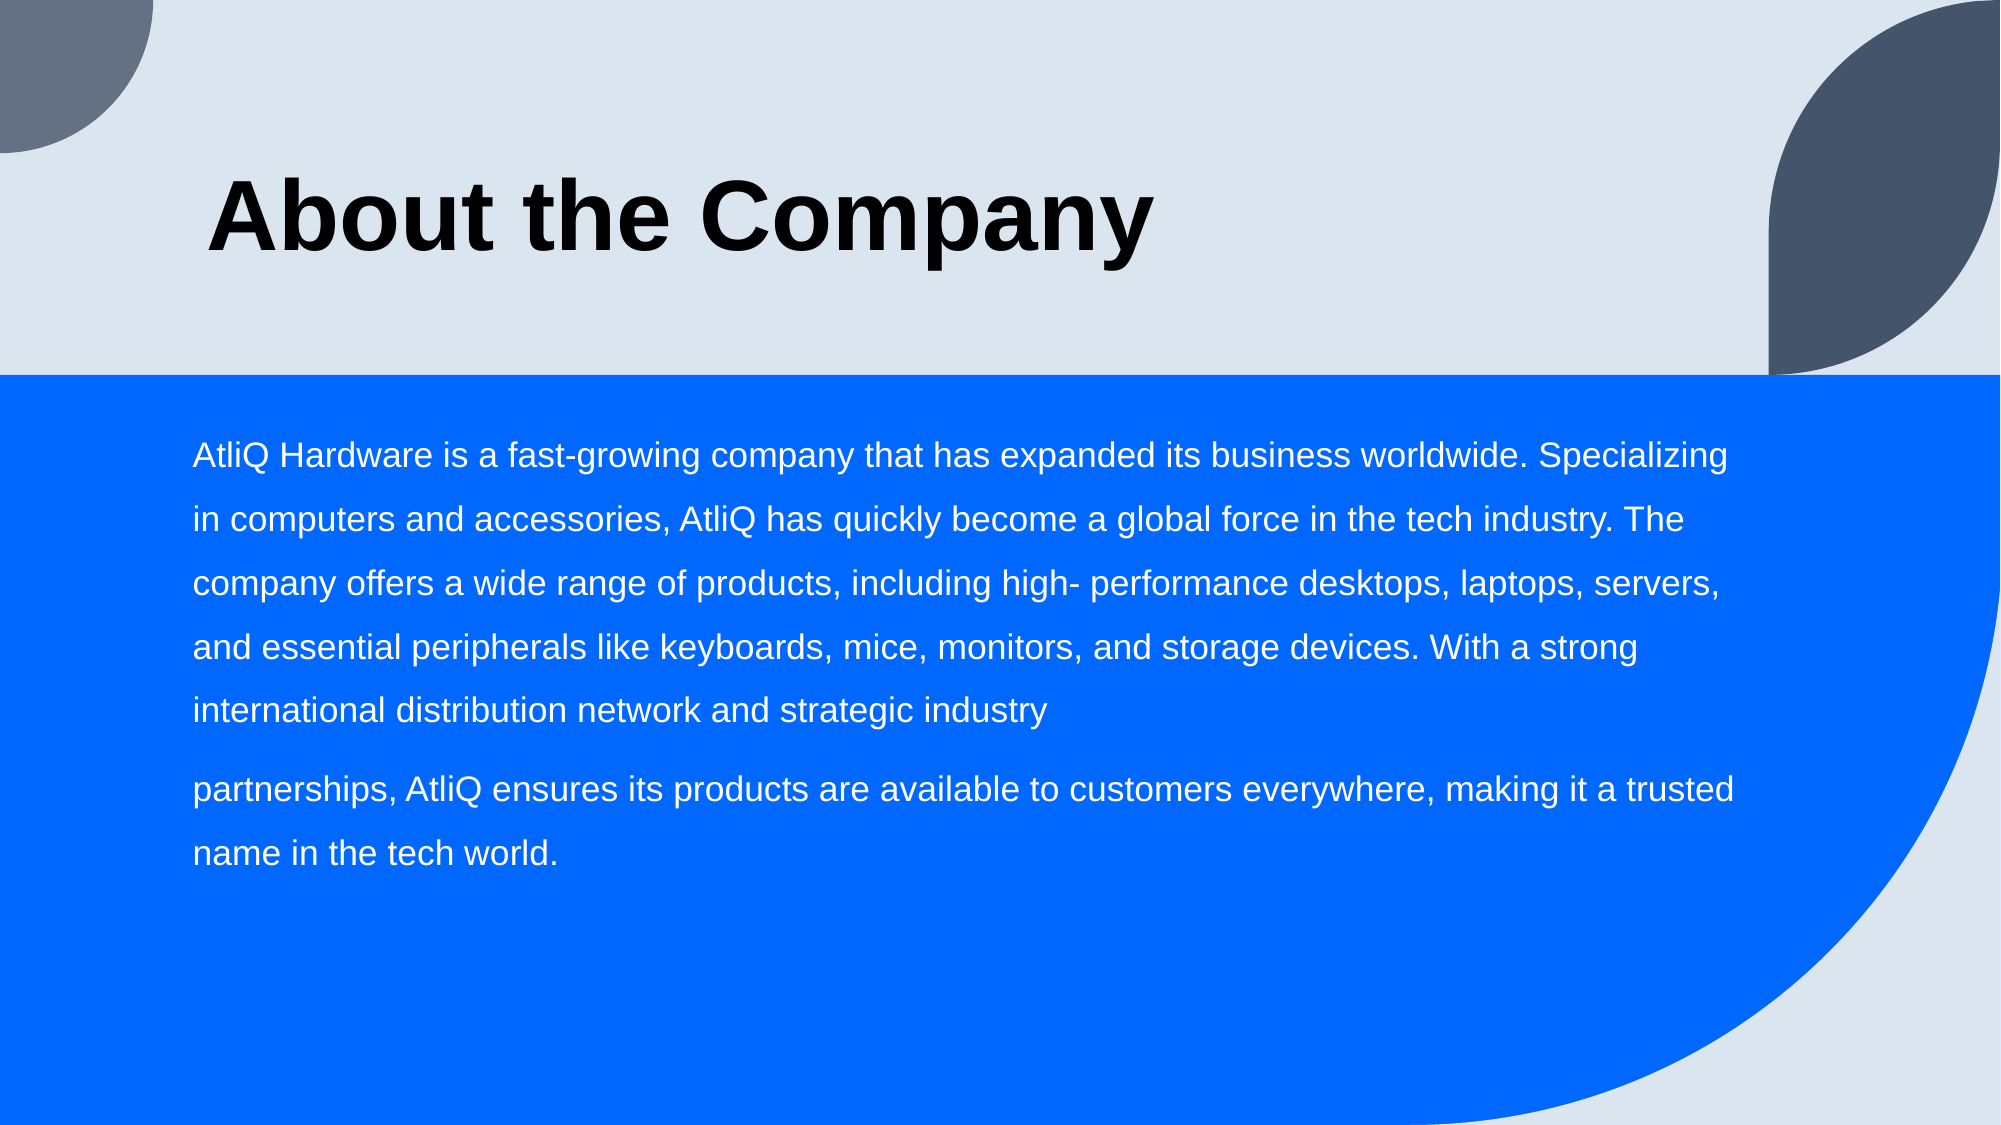

# About the Company
﻿

AtliQ Hardware is a fast-growing company that has expanded its business worldwide. Specializing in computers and accessories, AtliQ has quickly become a global force in the tech industry. The company offers a wide range of products, including high- performance desktops, laptops, servers, and essential peripherals like keyboards, mice, monitors, and storage devices. With a strong international distribution network and strategic industry
partnerships, AtliQ ensures its products are available to customers everywhere, making it a trusted name in the tech world.